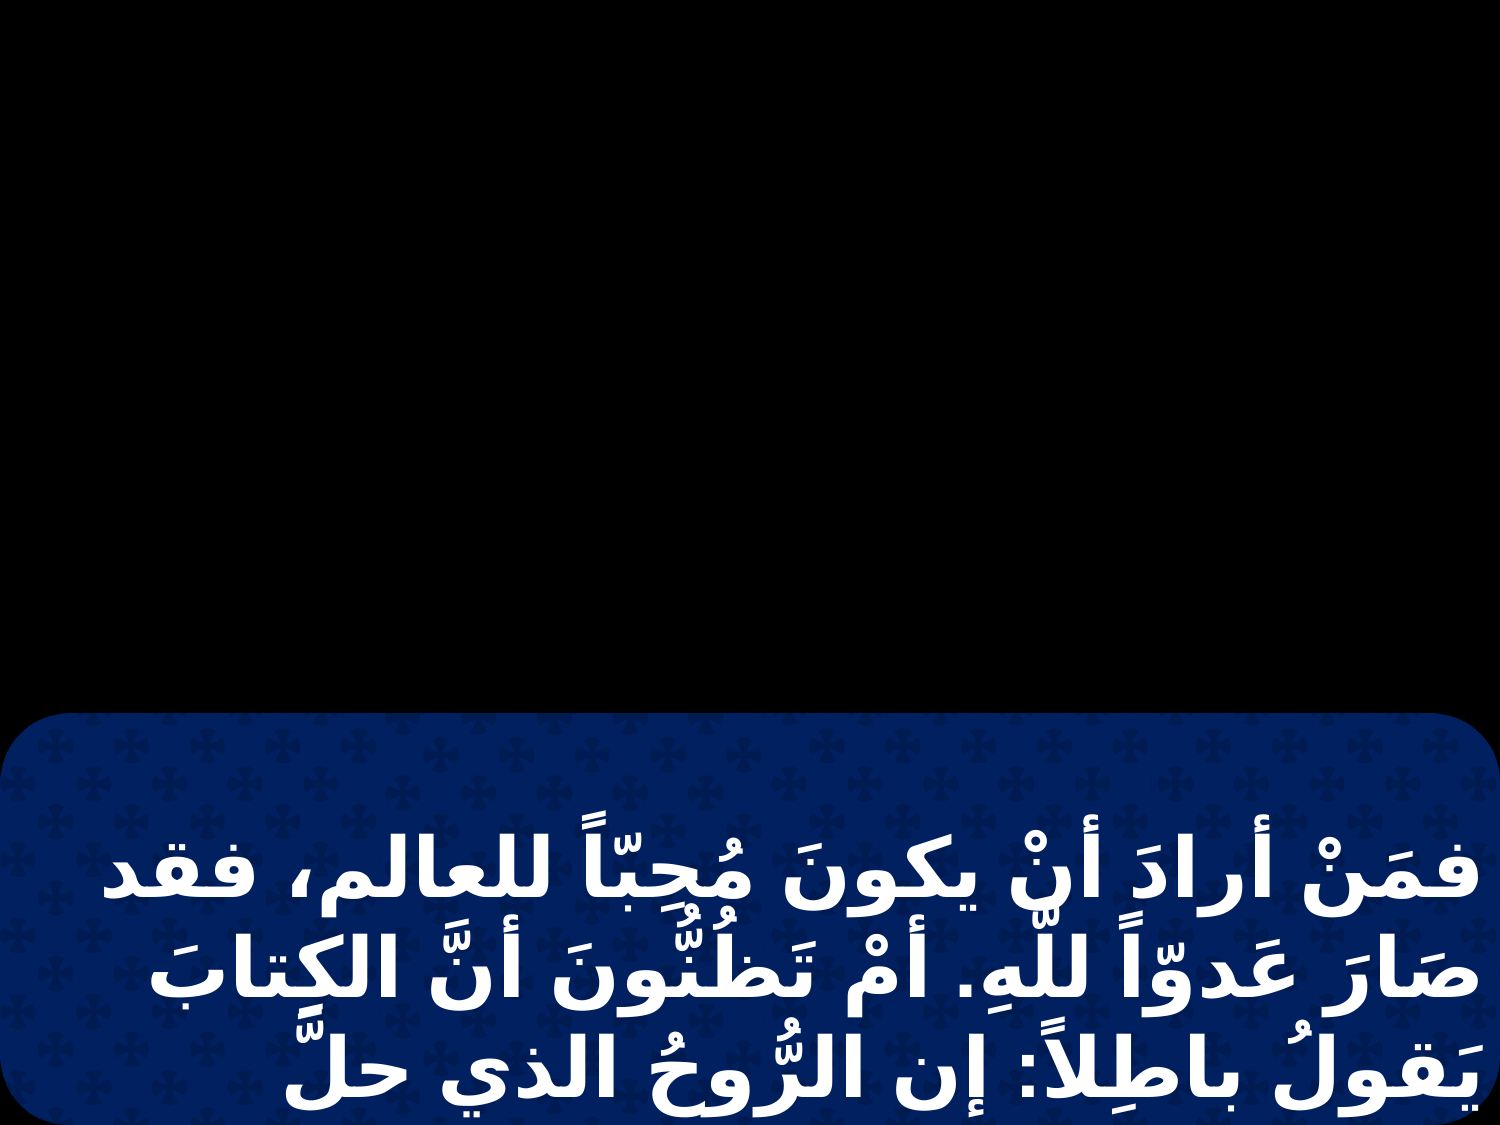

فمَنْ أرادَ أنْ يكونَ مُحِبّاً للعالم، فقد صَارَ عَدوّاً للَّهِ. أمْ تَظُنُّونَ أنَّ الكِتابَ يَقولُ باطِلاً: إن الرُّوحُ الذي حلَّ